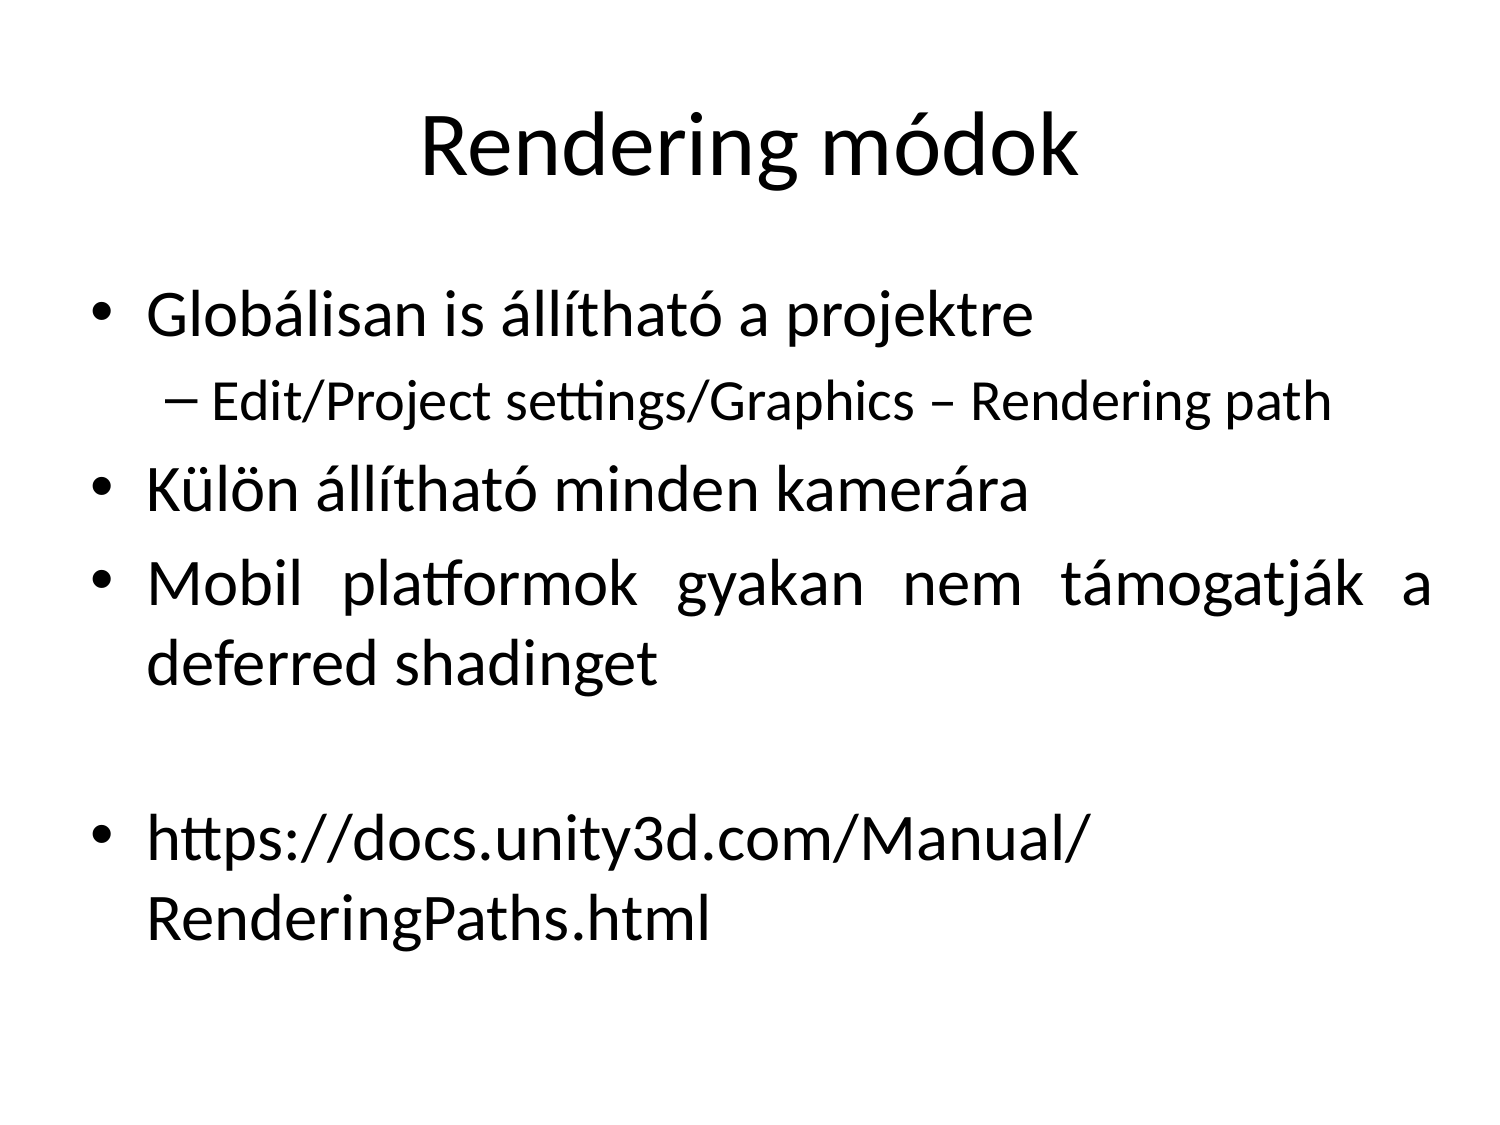

# Rendering módok
Globálisan is állítható a projektre
Edit/Project settings/Graphics – Rendering path
Külön állítható minden kamerára
Mobil platformok gyakan nem támogatják a deferred shadinget

https://docs.unity3d.com/Manual/RenderingPaths.html